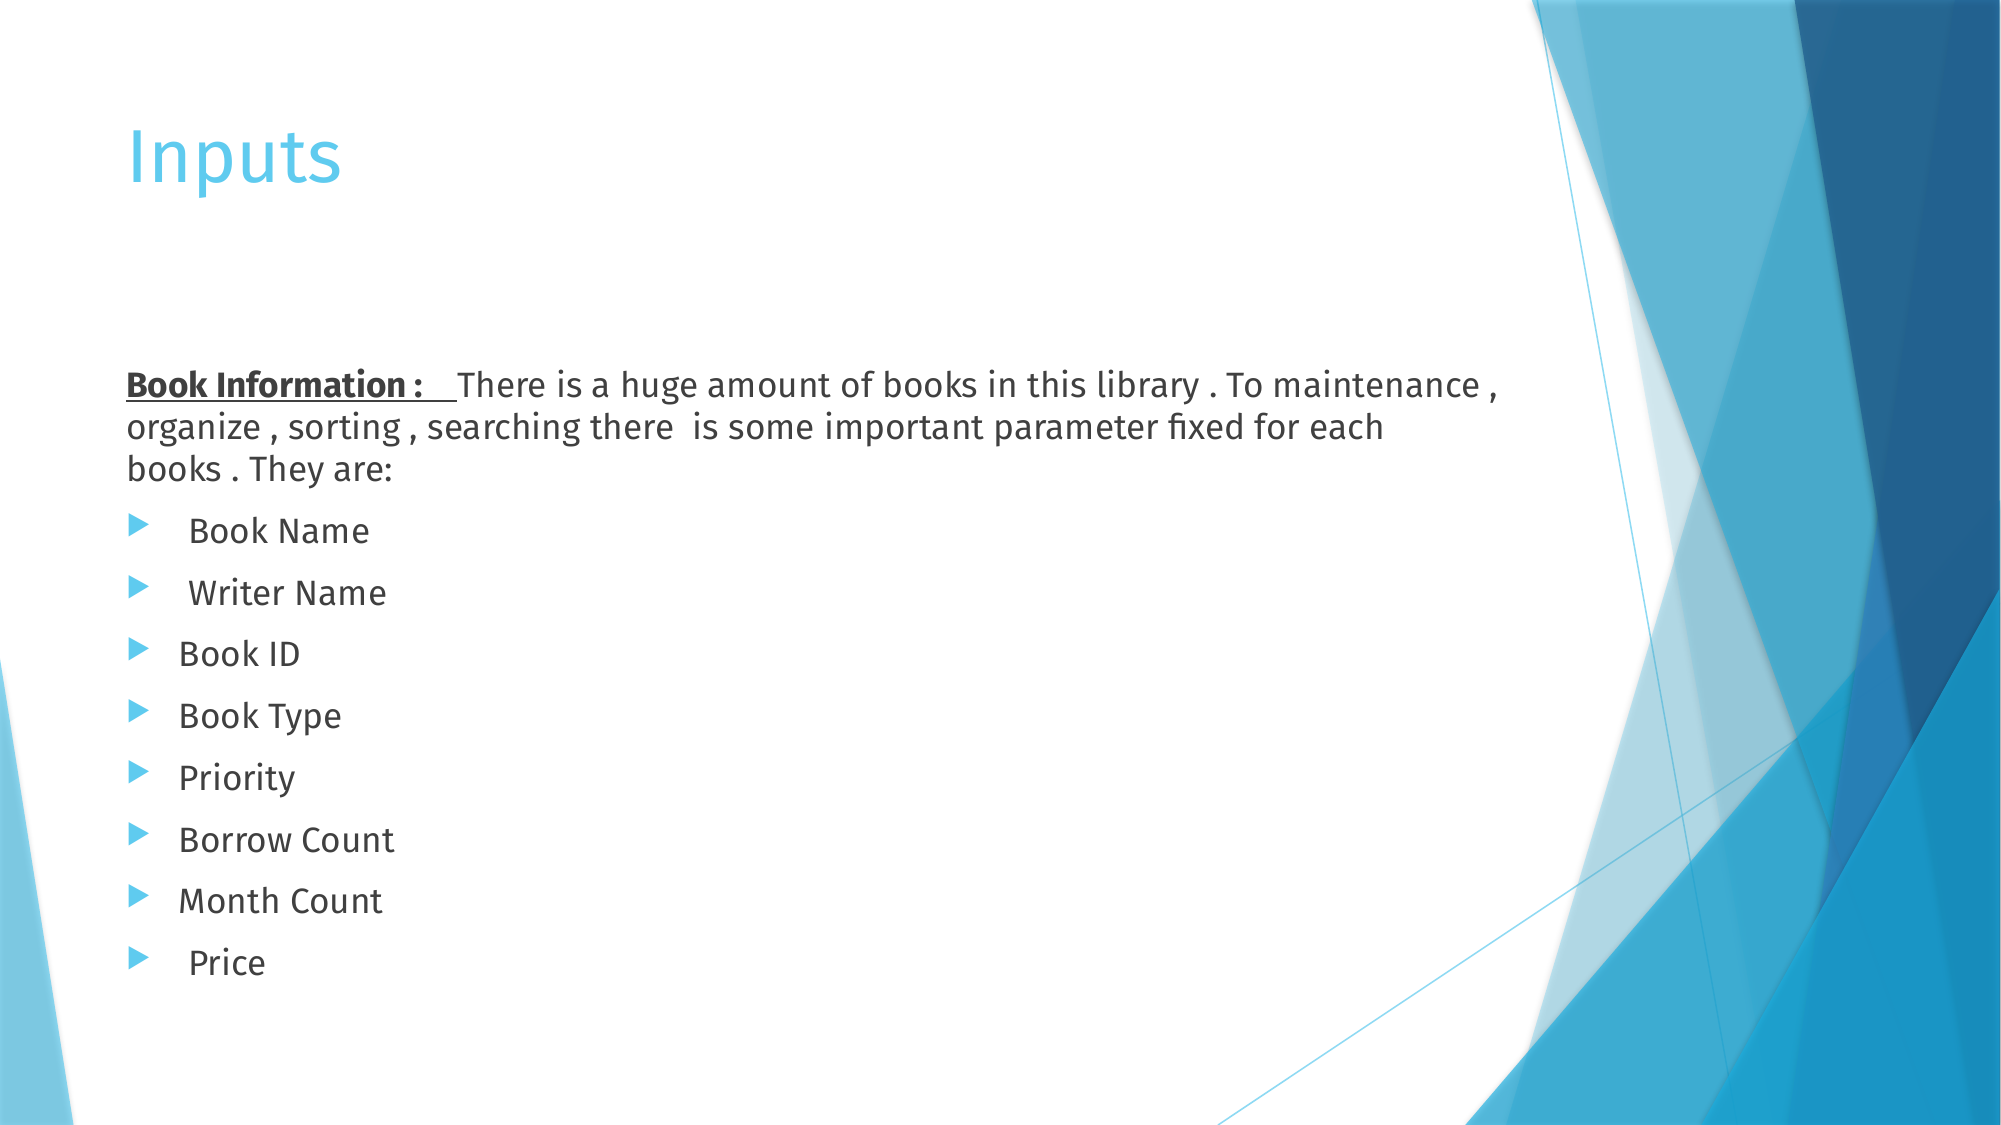

# Inputs
Book Information :    There is a huge amount of books in this library . To maintenance , organize , sorting , searching there  is some important parameter fixed for each books . They are:
 Book Name
 Writer Name
Book ID
Book Type
Priority
Borrow Count
Month Count
 Price